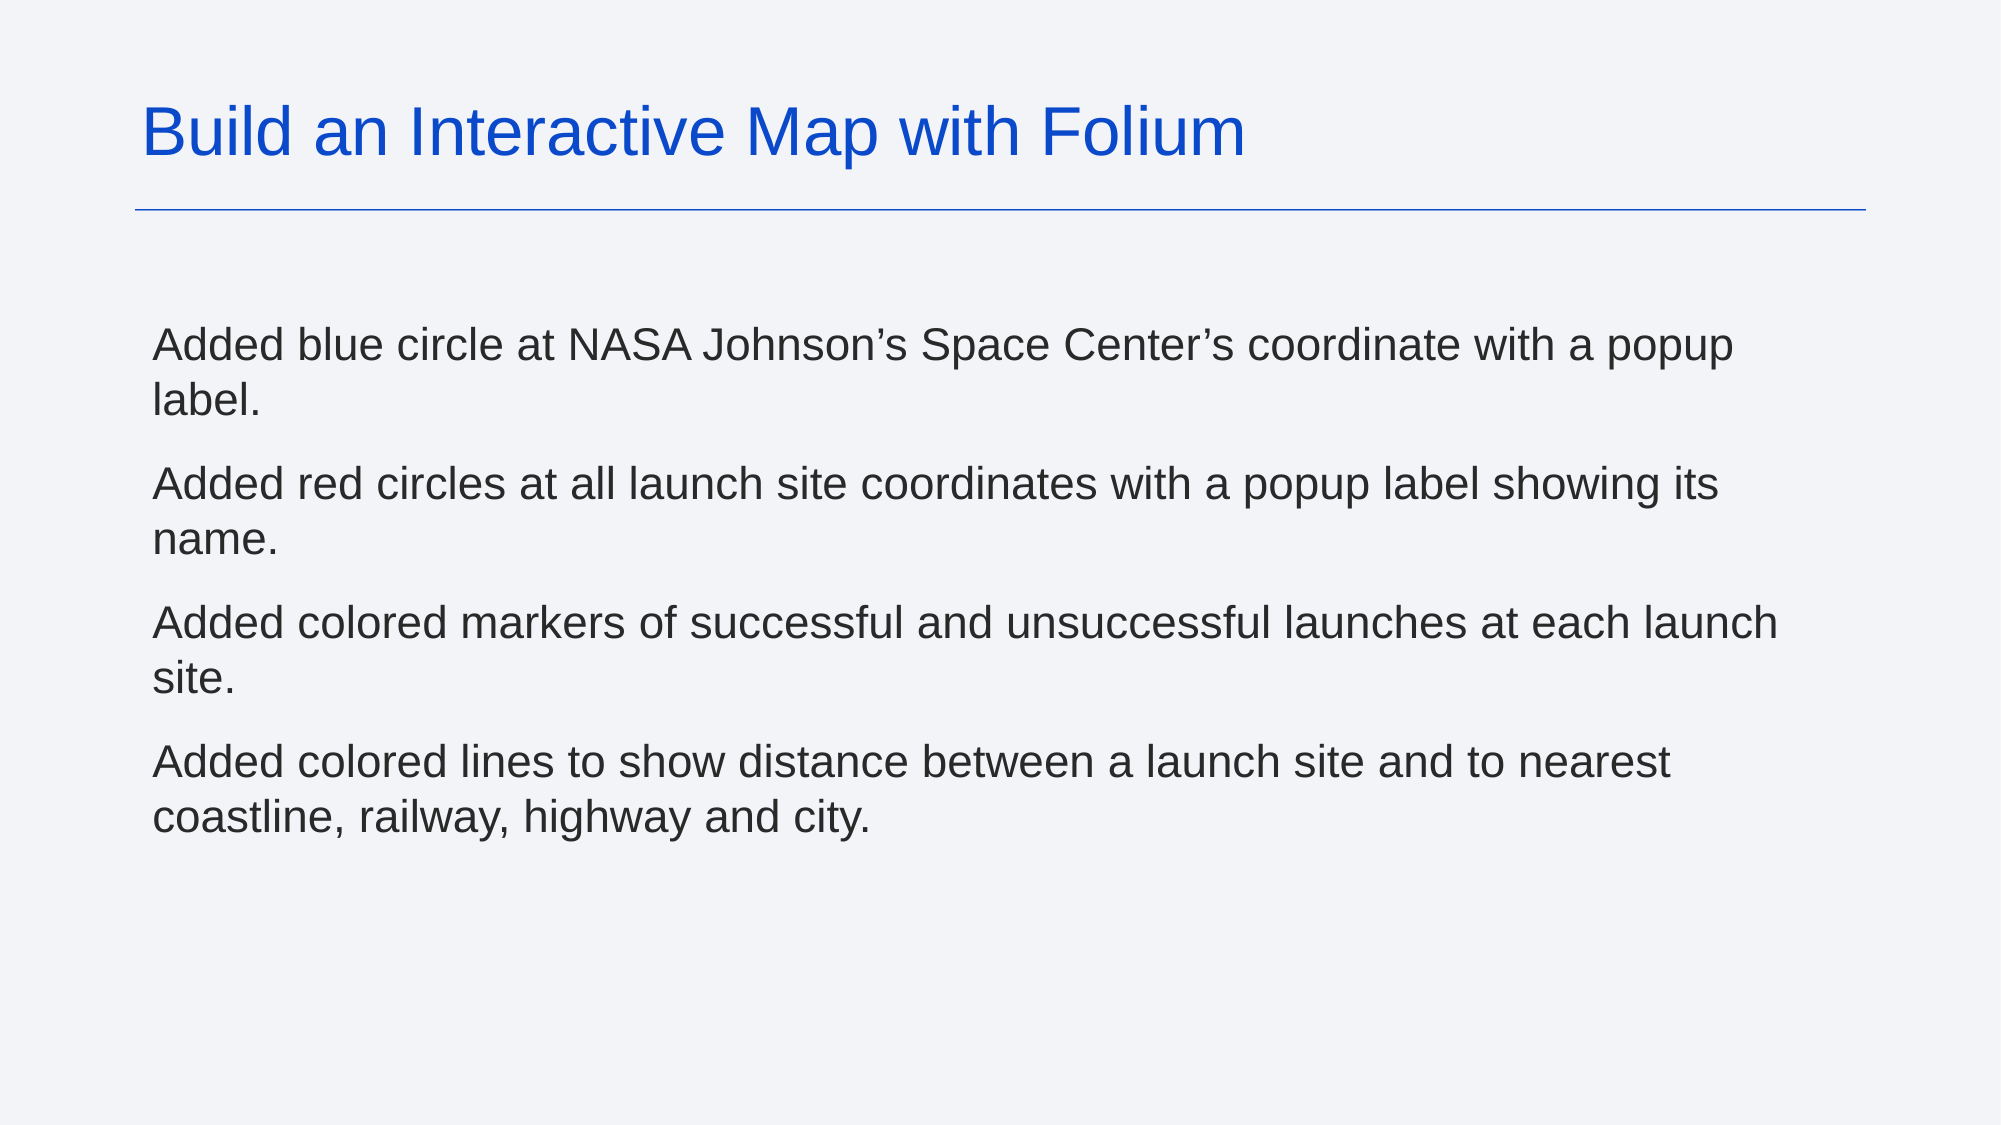

Build an Interactive Map with Folium
Added blue circle at NASA Johnson’s Space Center’s coordinate with a popup label.
Added red circles at all launch site coordinates with a popup label showing its name.
Added colored markers of successful and unsuccessful launches at each launch site.
Added colored lines to show distance between a launch site and to nearest coastline, railway, highway and city.